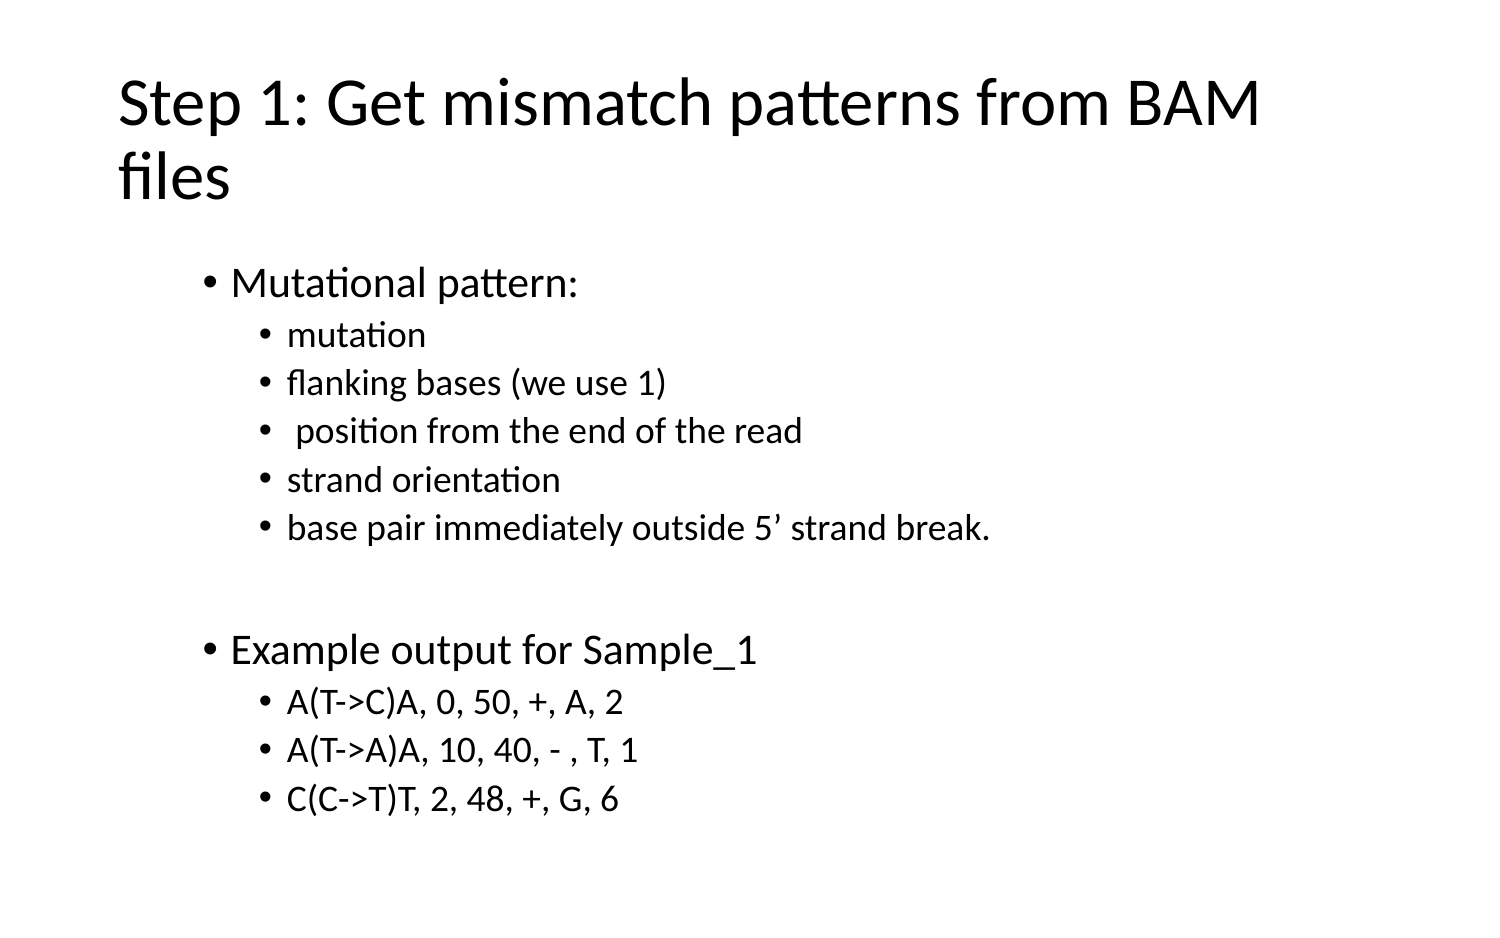

# Step 1: Get mismatch patterns from BAM files
Mutational pattern:
mutation
flanking bases (we use 1)
 position from the end of the read
strand orientation
base pair immediately outside 5’ strand break.

Example output for Sample_1
A(T->C)A, 0, 50, +, A, 2
A(T->A)A, 10, 40, - , T, 1
C(C->T)T, 2, 48, +, G, 6